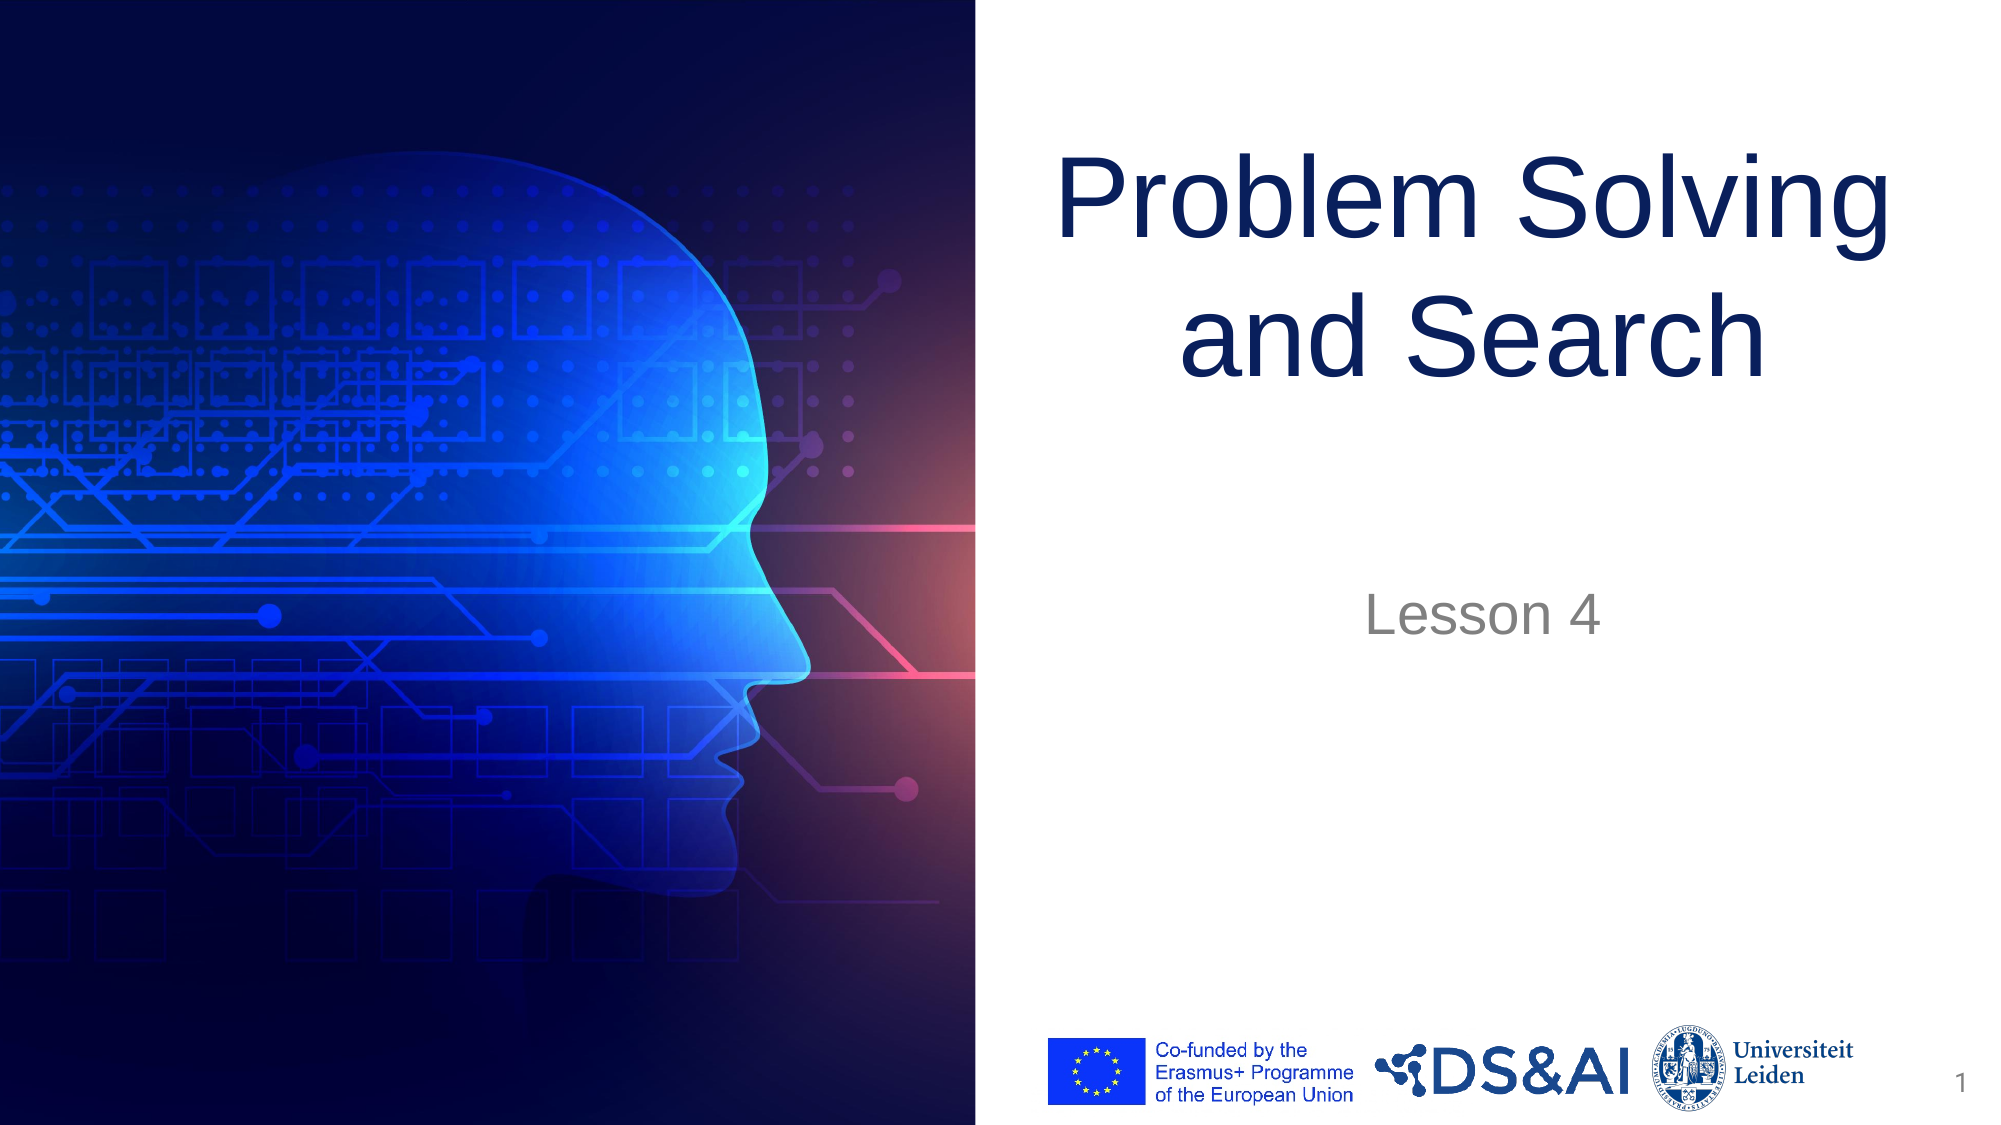

# Problem Solving and Search
Lesson 4
1